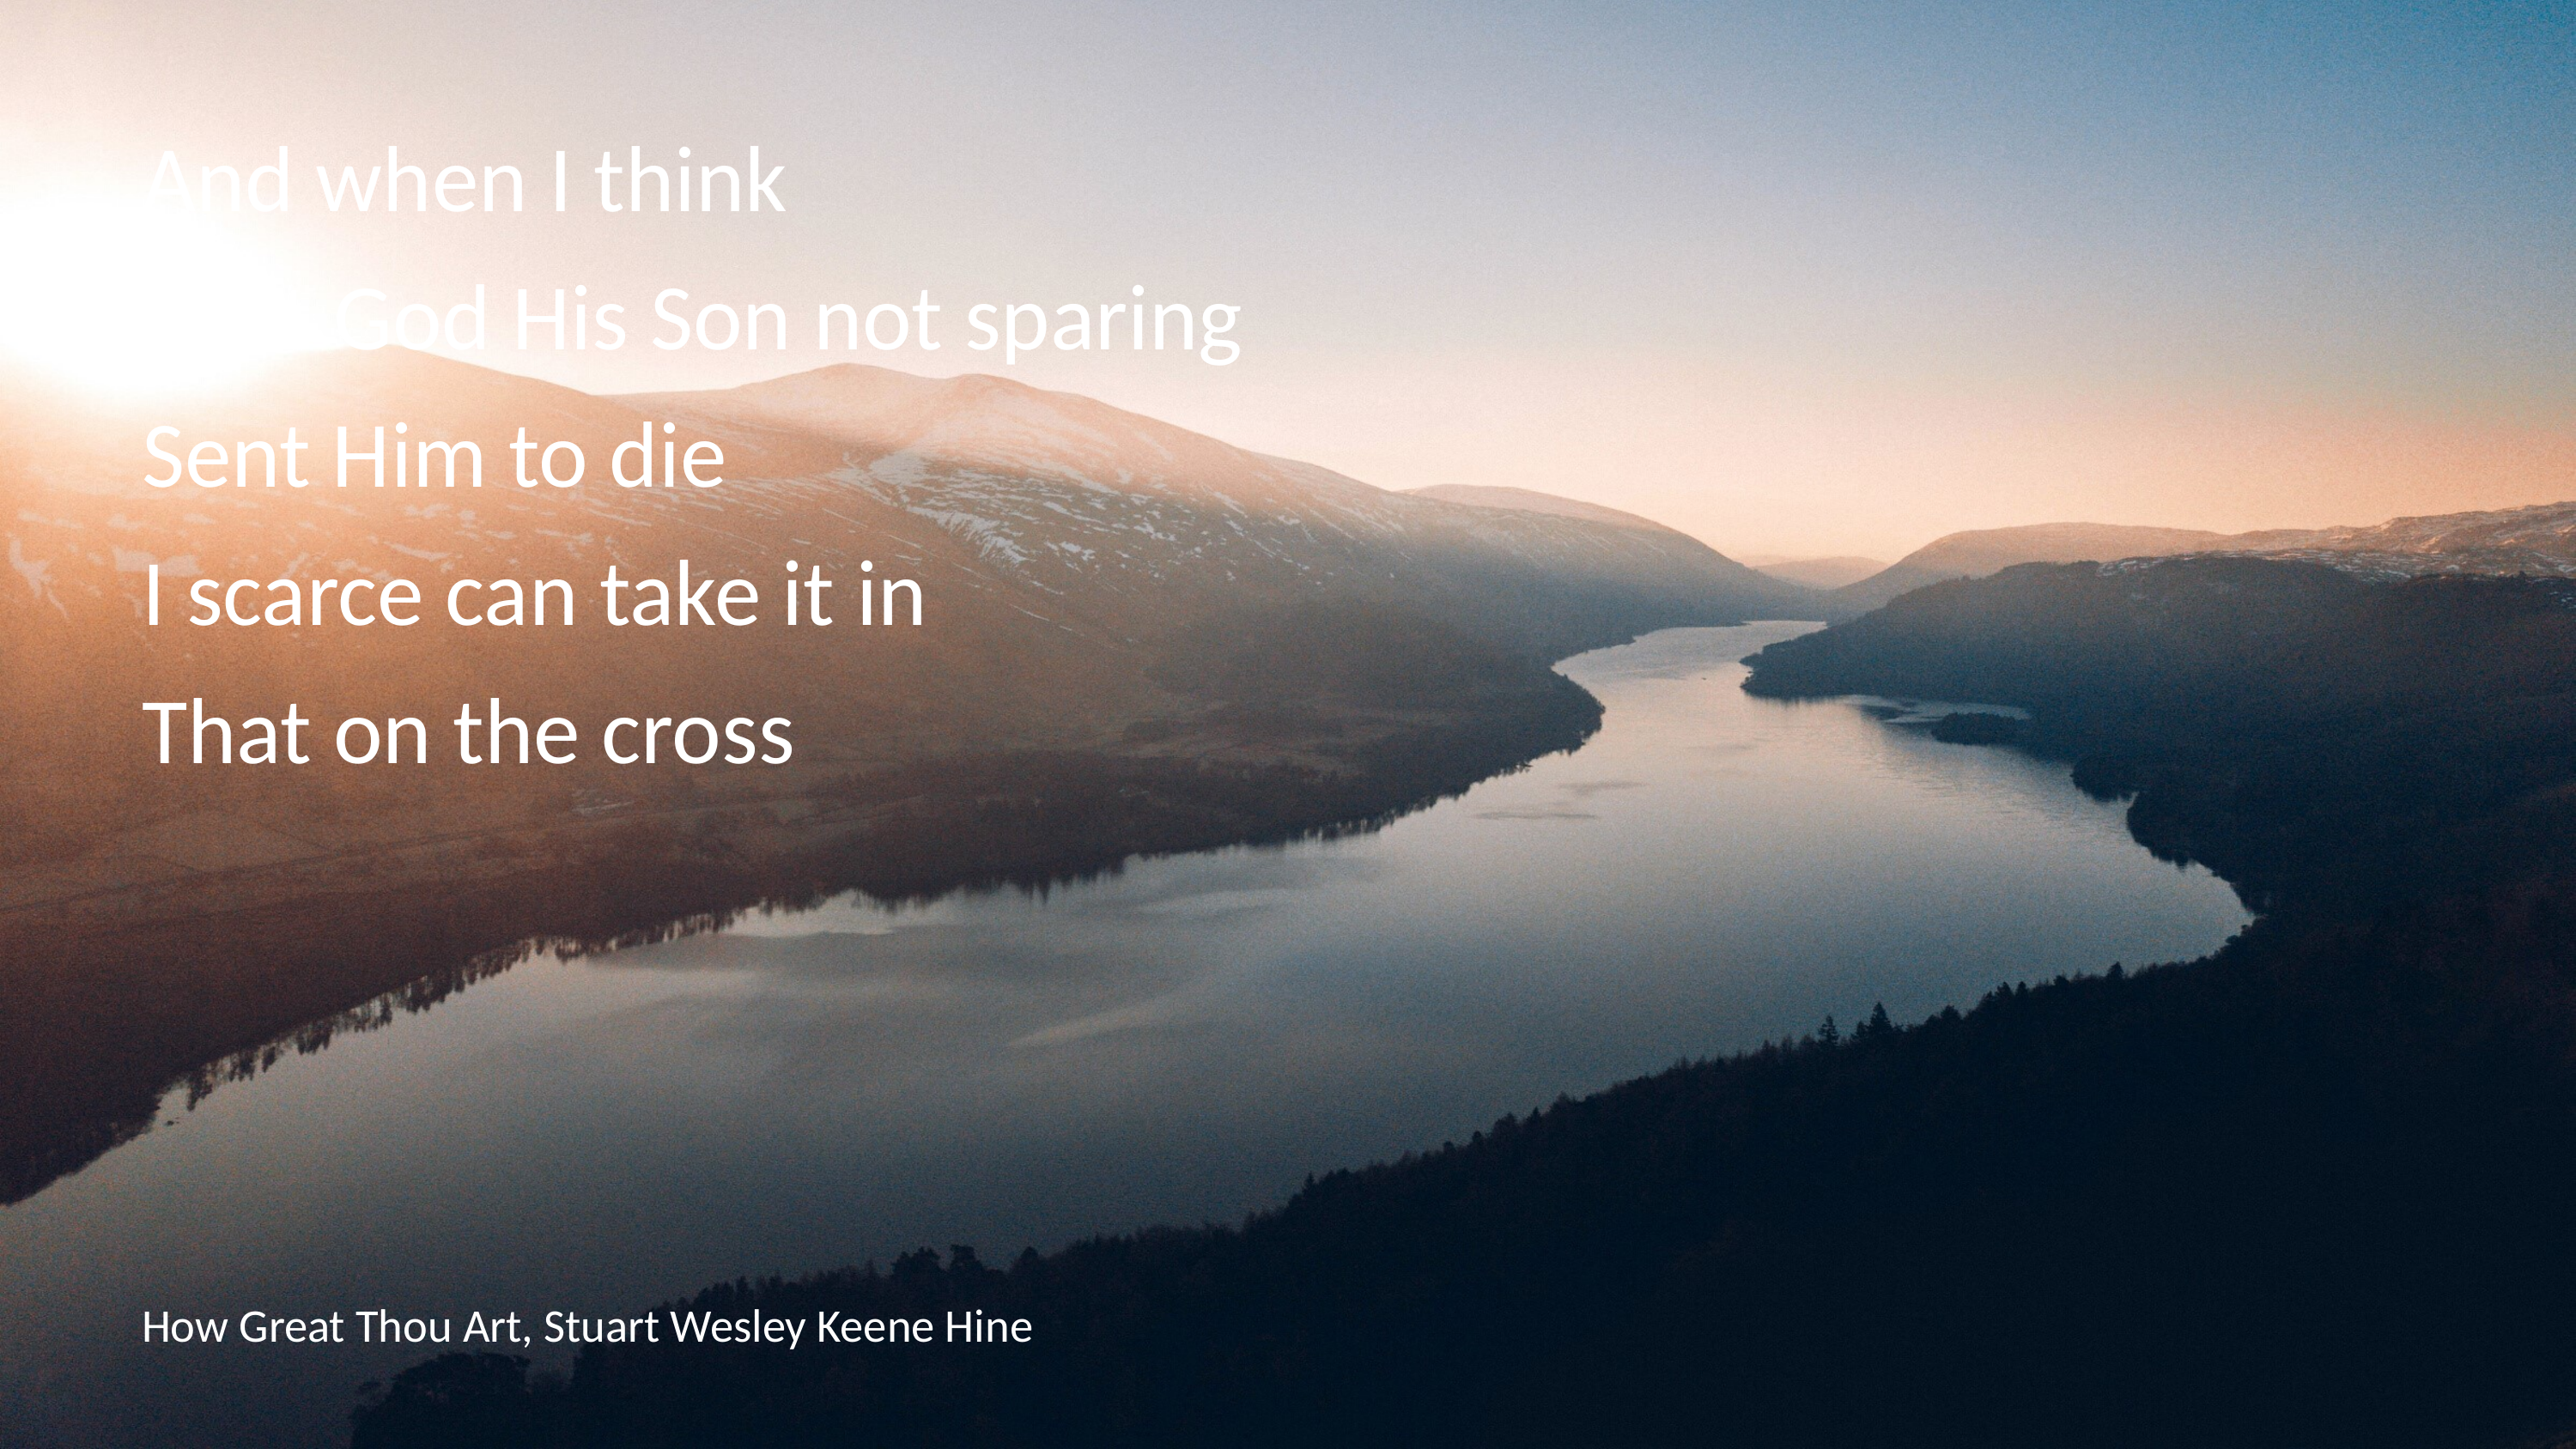

And when I think
That God His Son not sparing
Sent Him to die
I scarce can take it in
That on the cross

# How Great Thou Art, Stuart Wesley Keene Hine